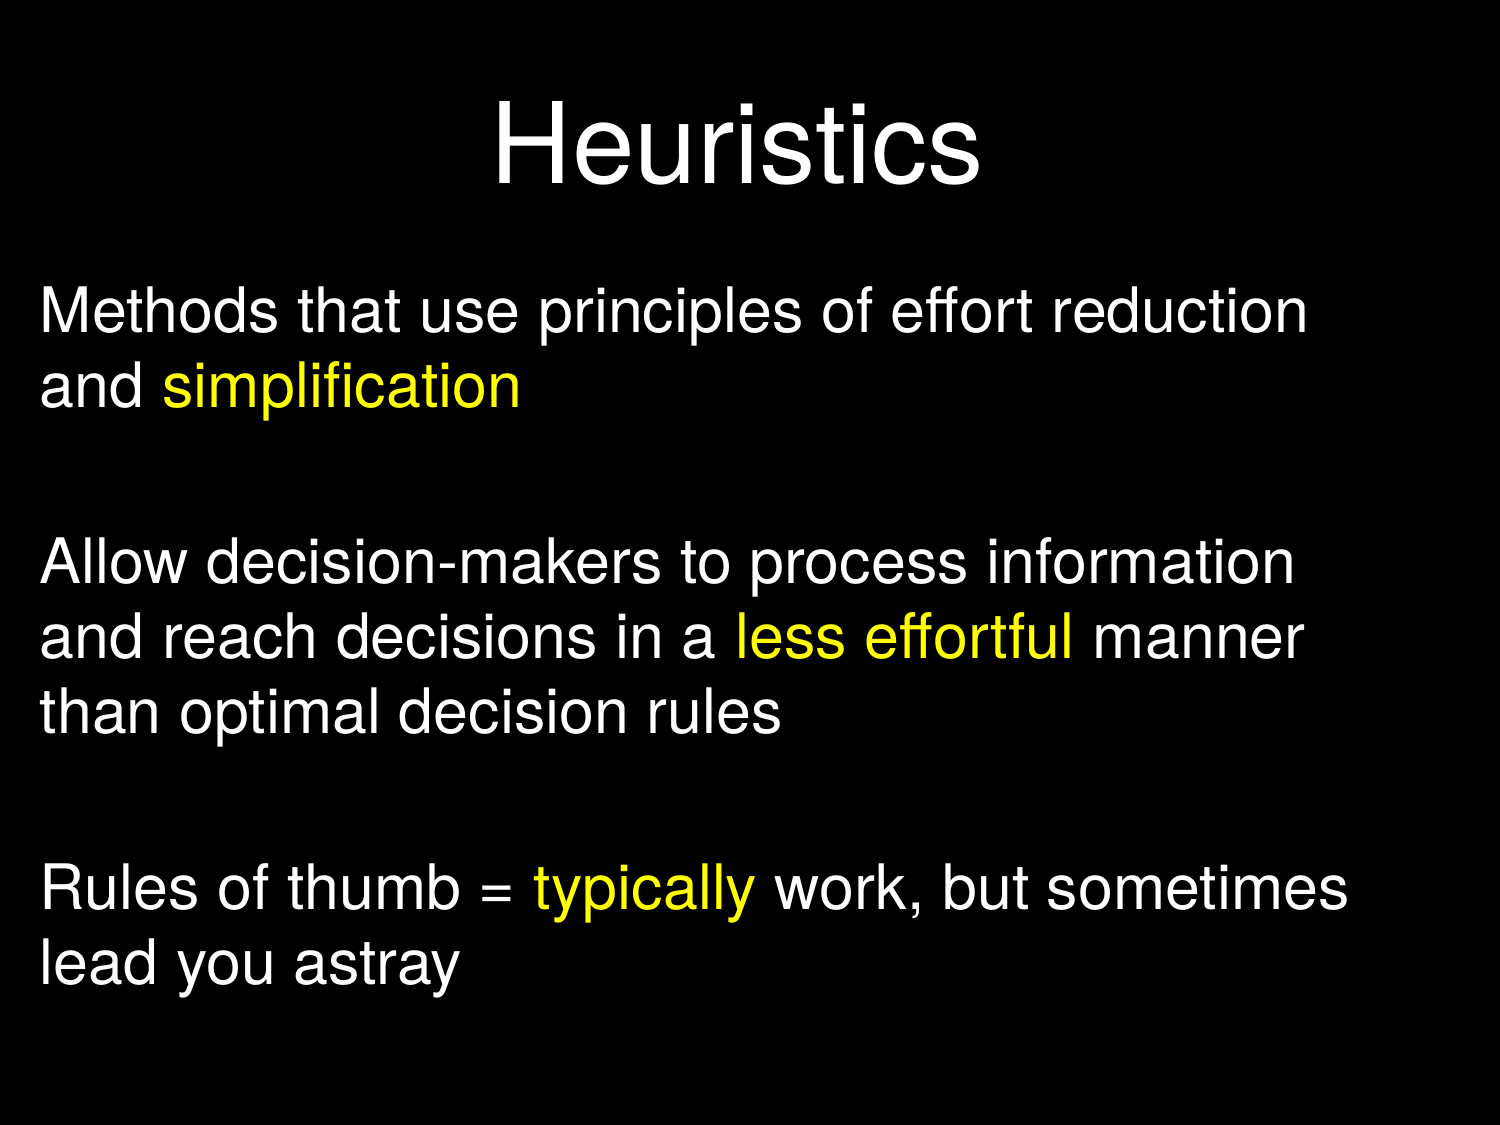

# Heuristics
Methods that use principles of effort reduction and simplification

Allow decision-makers to process information and reach decisions in a less effortful manner than optimal decision rules

Rules of thumb = typically work, but sometimes lead you astray